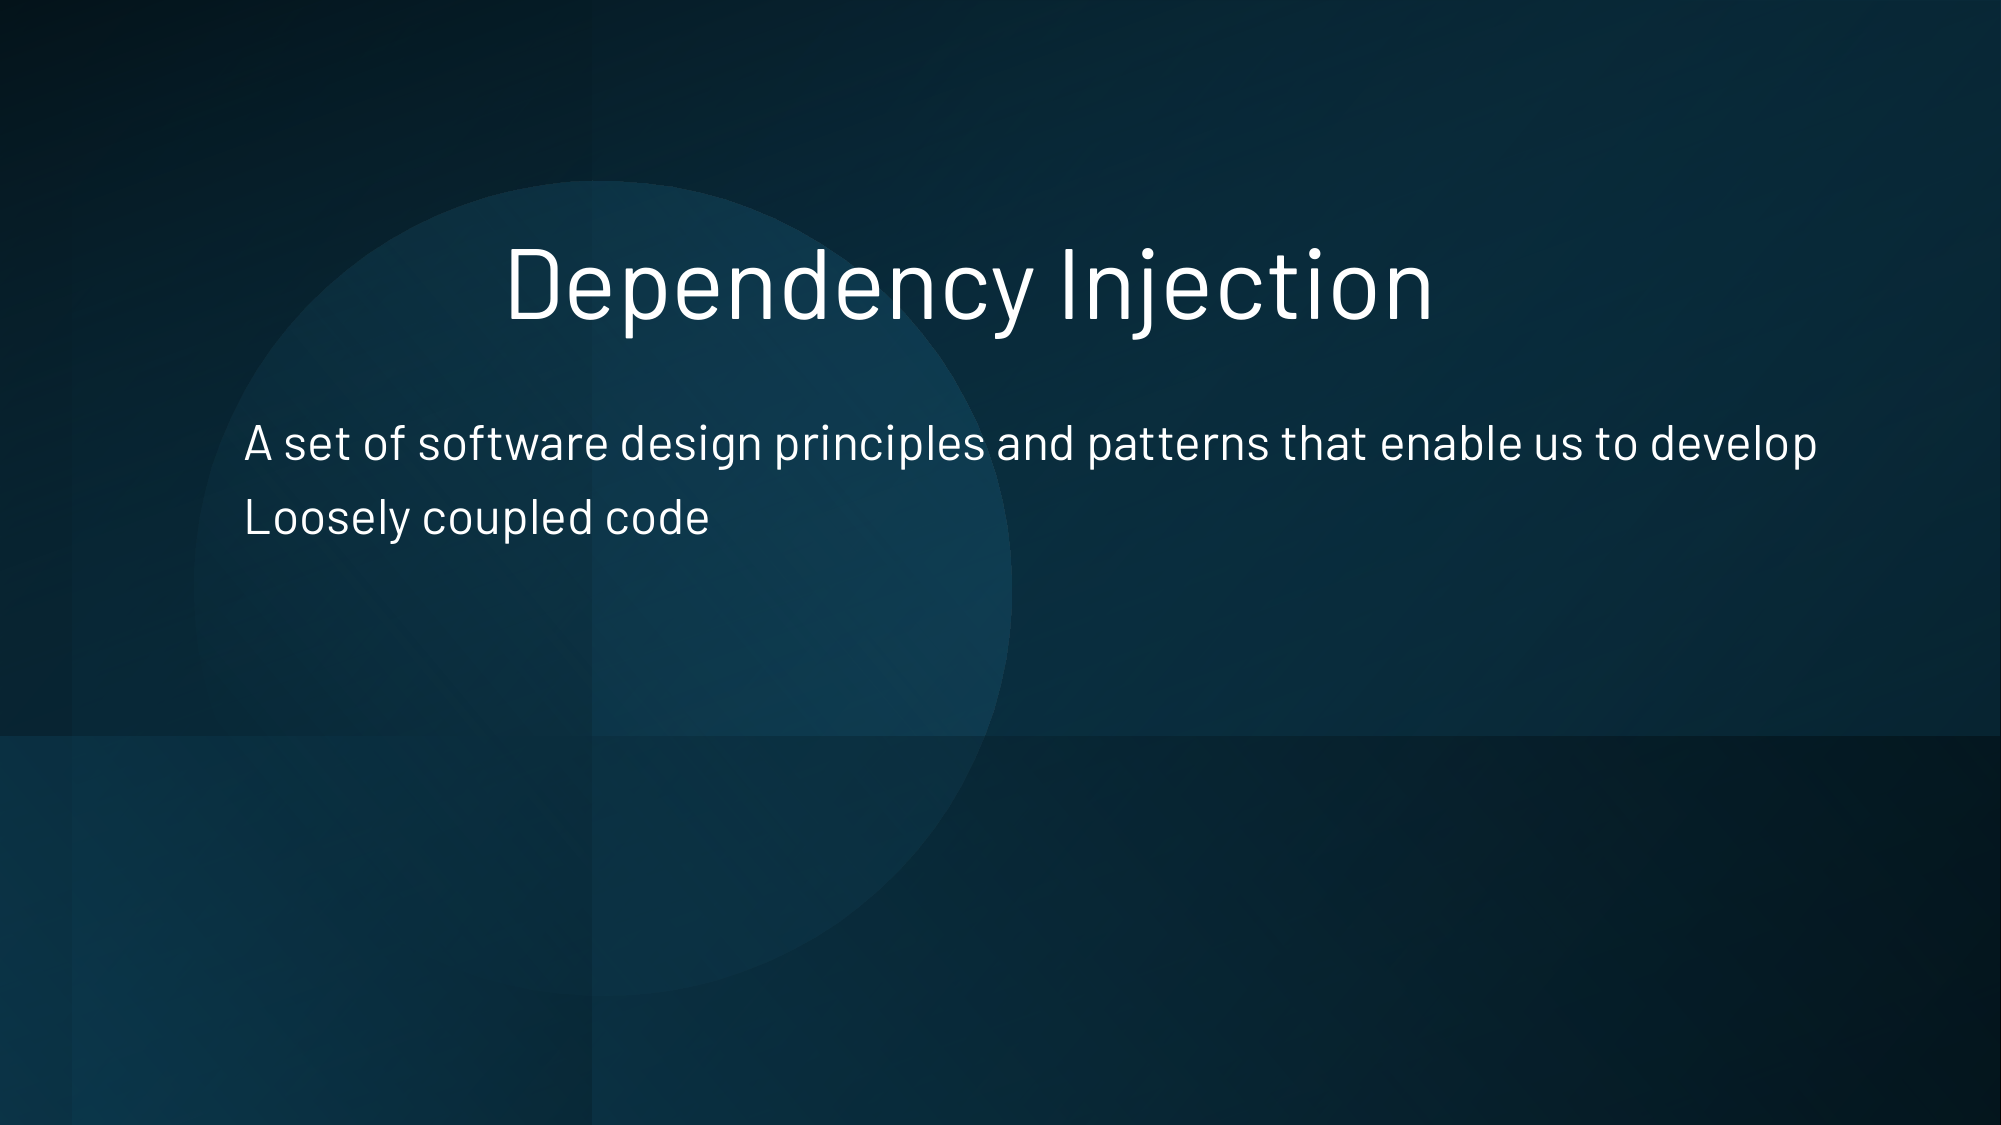

# Dependency Injection

A set of software design principles and patterns that enable us to develop
Loosely coupled code